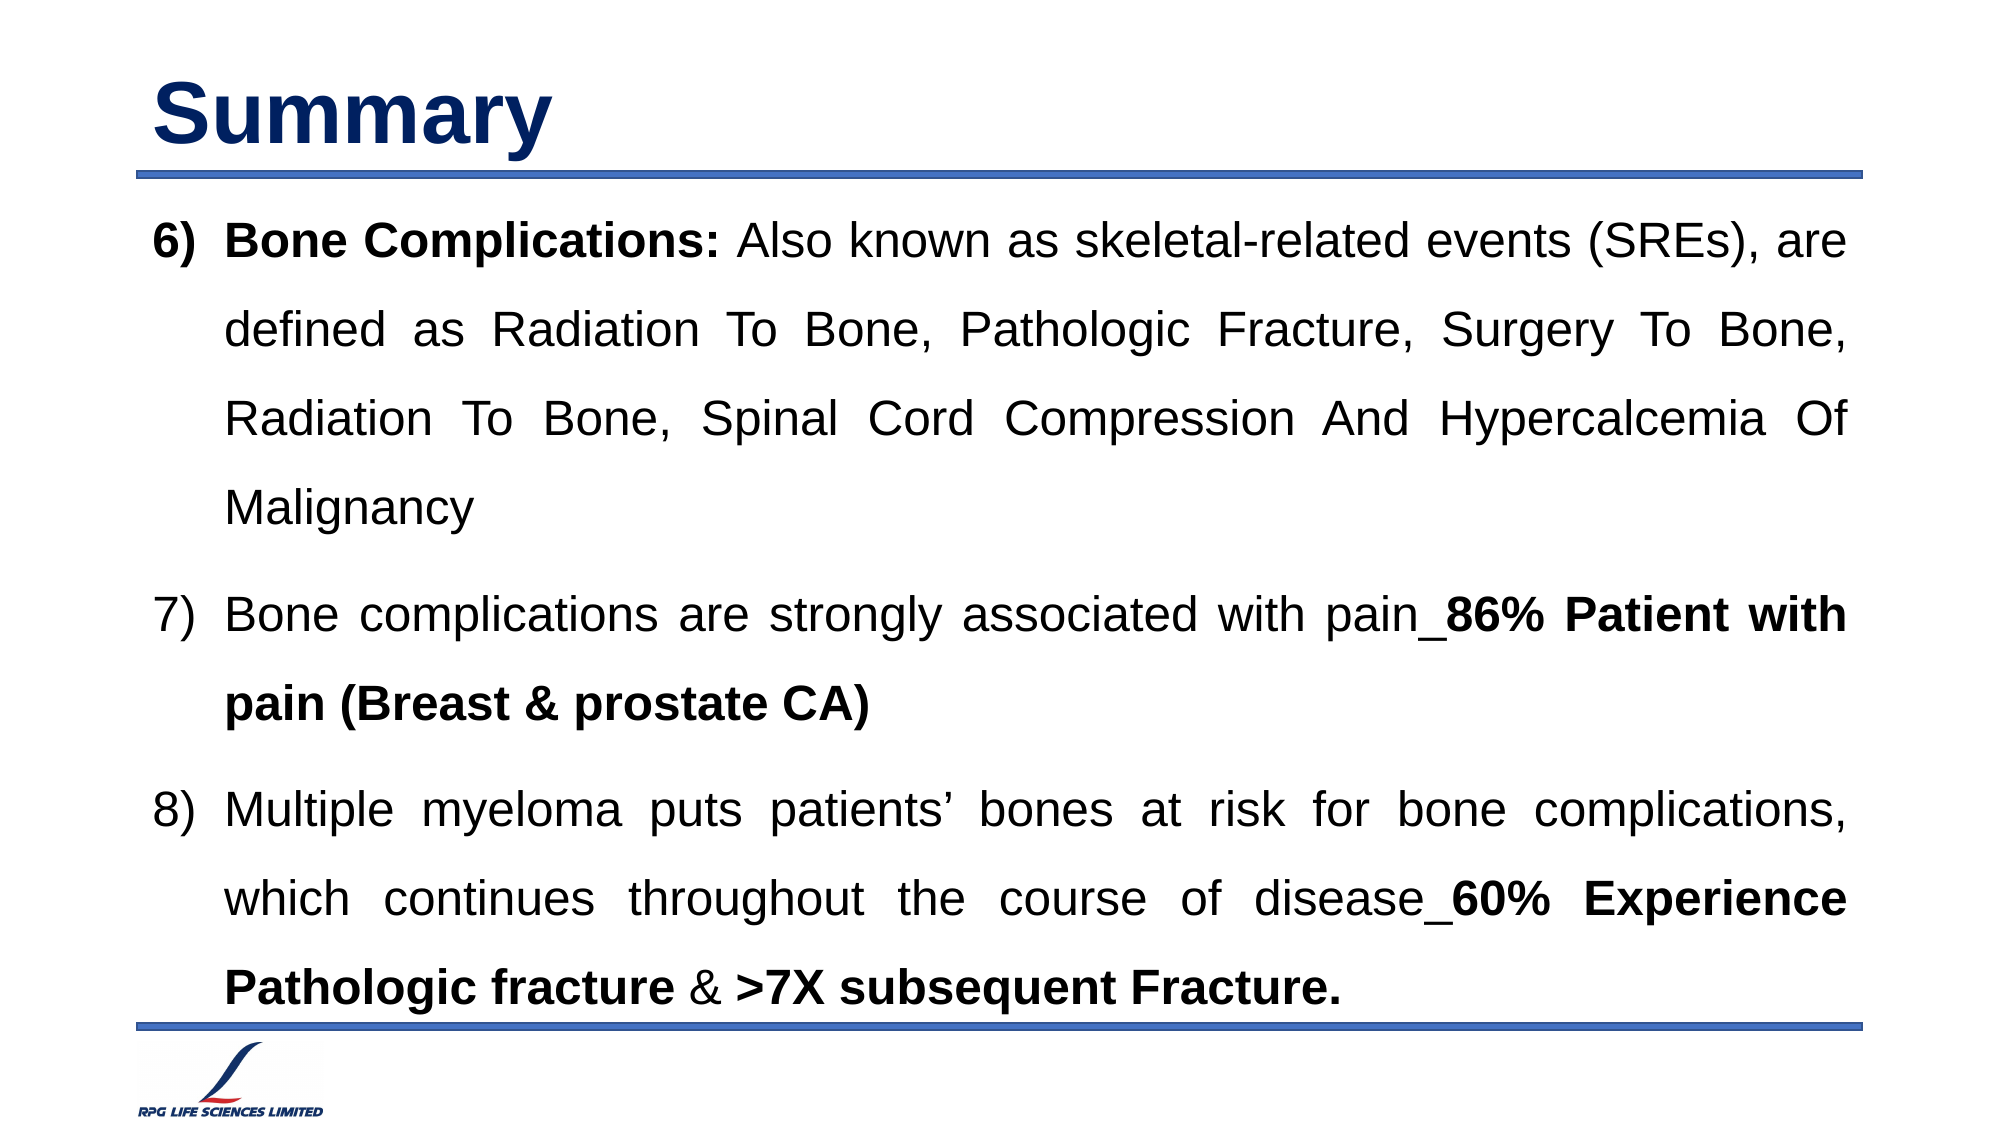

# Summary
Bone Complications: Also known as skeletal-related events (SREs), are defined as Radiation To Bone, Pathologic Fracture, Surgery To Bone, Radiation To Bone, Spinal Cord Compression And Hypercalcemia Of Malignancy
Bone complications are strongly associated with pain_86% Patient with pain (Breast & prostate CA)
Multiple myeloma puts patients’ bones at risk for bone complications, which continues throughout the course of disease_60% Experience Pathologic fracture & >7X subsequent Fracture.